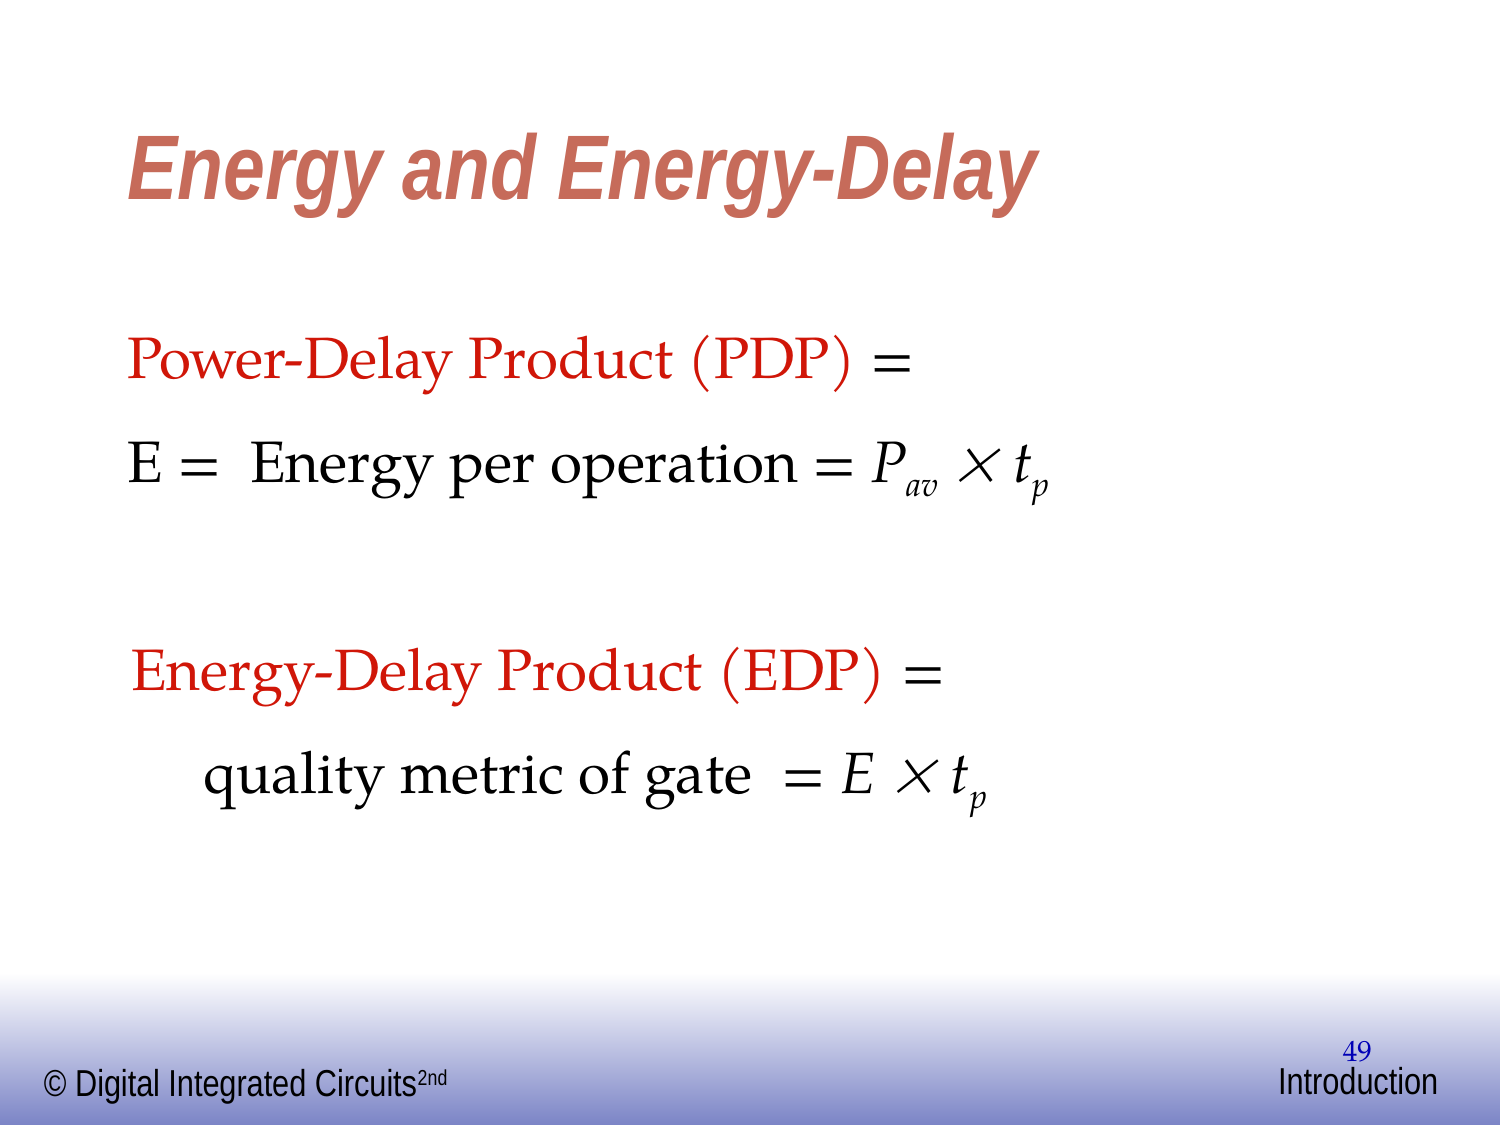

# Energy and Energy-Delay
Power-Delay Product (PDP) =
E =  Energy per operation = Pav × tp
Energy-Delay Product (EDP) =
     quality metric of gate  = E × tp
49